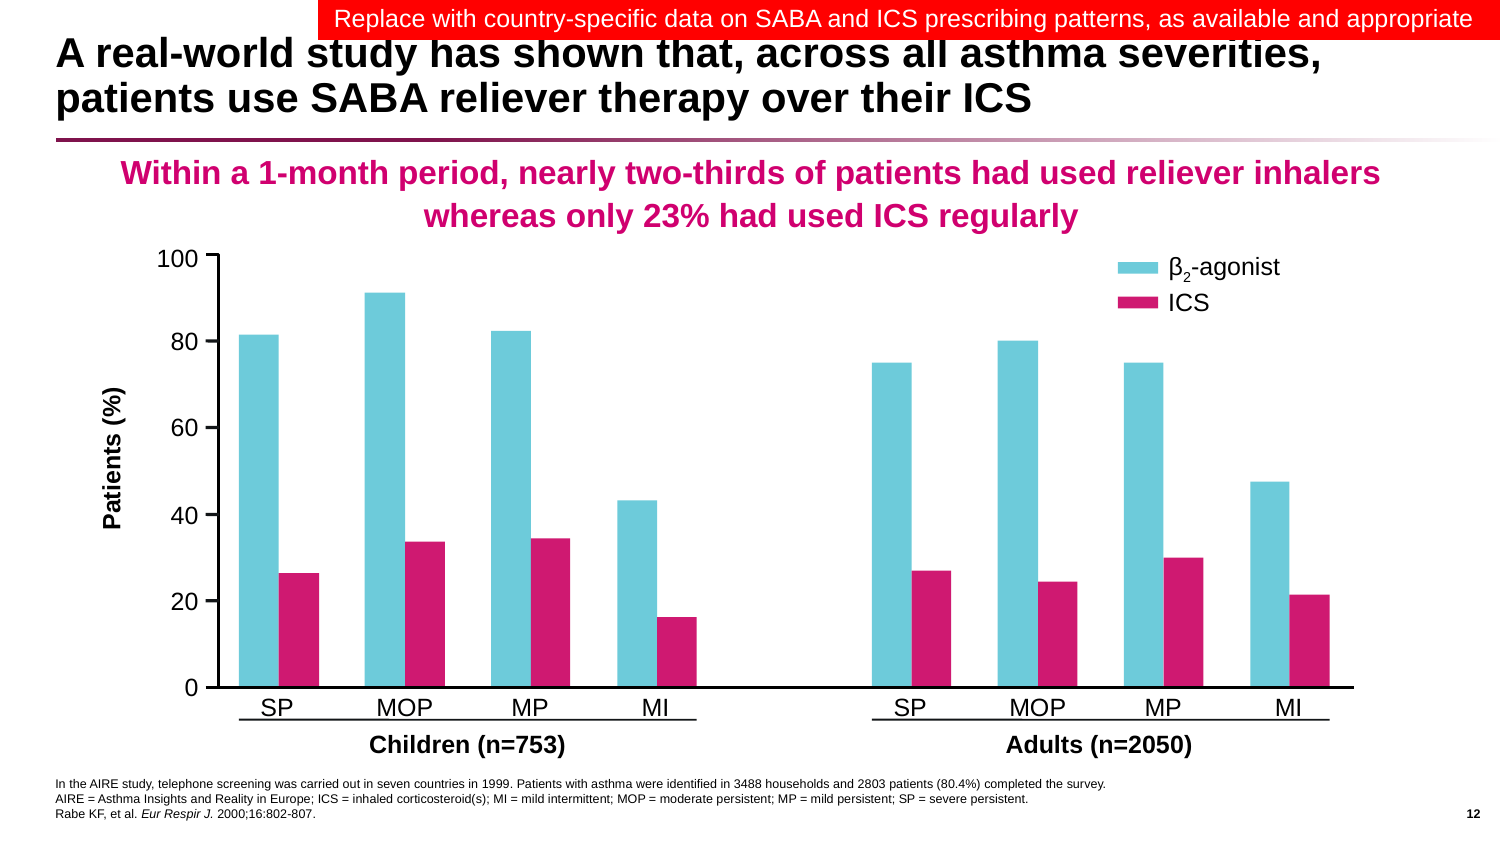

Replace with country-specific data on SABA and ICS prescribing patterns, as available and appropriate
# A real-world study has shown that, across all asthma severities, patients use SABA reliever therapy over their ICS
Within a 1-month period, nearly two-thirds of patients had used reliever inhalers whereas only 23% had used ICS regularly
100

β2-agonist

ICS

80

60

Patients (%)

40

20

0

SP
MOP
MP
MI
SP
MOP
MP
MI

Children (n=753)
Adults (n=2050)
In the AIRE study, telephone screening was carried out in seven countries in 1999. Patients with asthma were identified in 3488 households and 2803 patients (80.4%) completed the survey.
AIRE = Asthma Insights and Reality in Europe; ICS = inhaled corticosteroid(s); MI = mild intermittent; MOP = moderate persistent; MP = mild persistent; SP = severe persistent.
Rabe KF, et al. Eur Respir J. 2000;16:802-807.
12